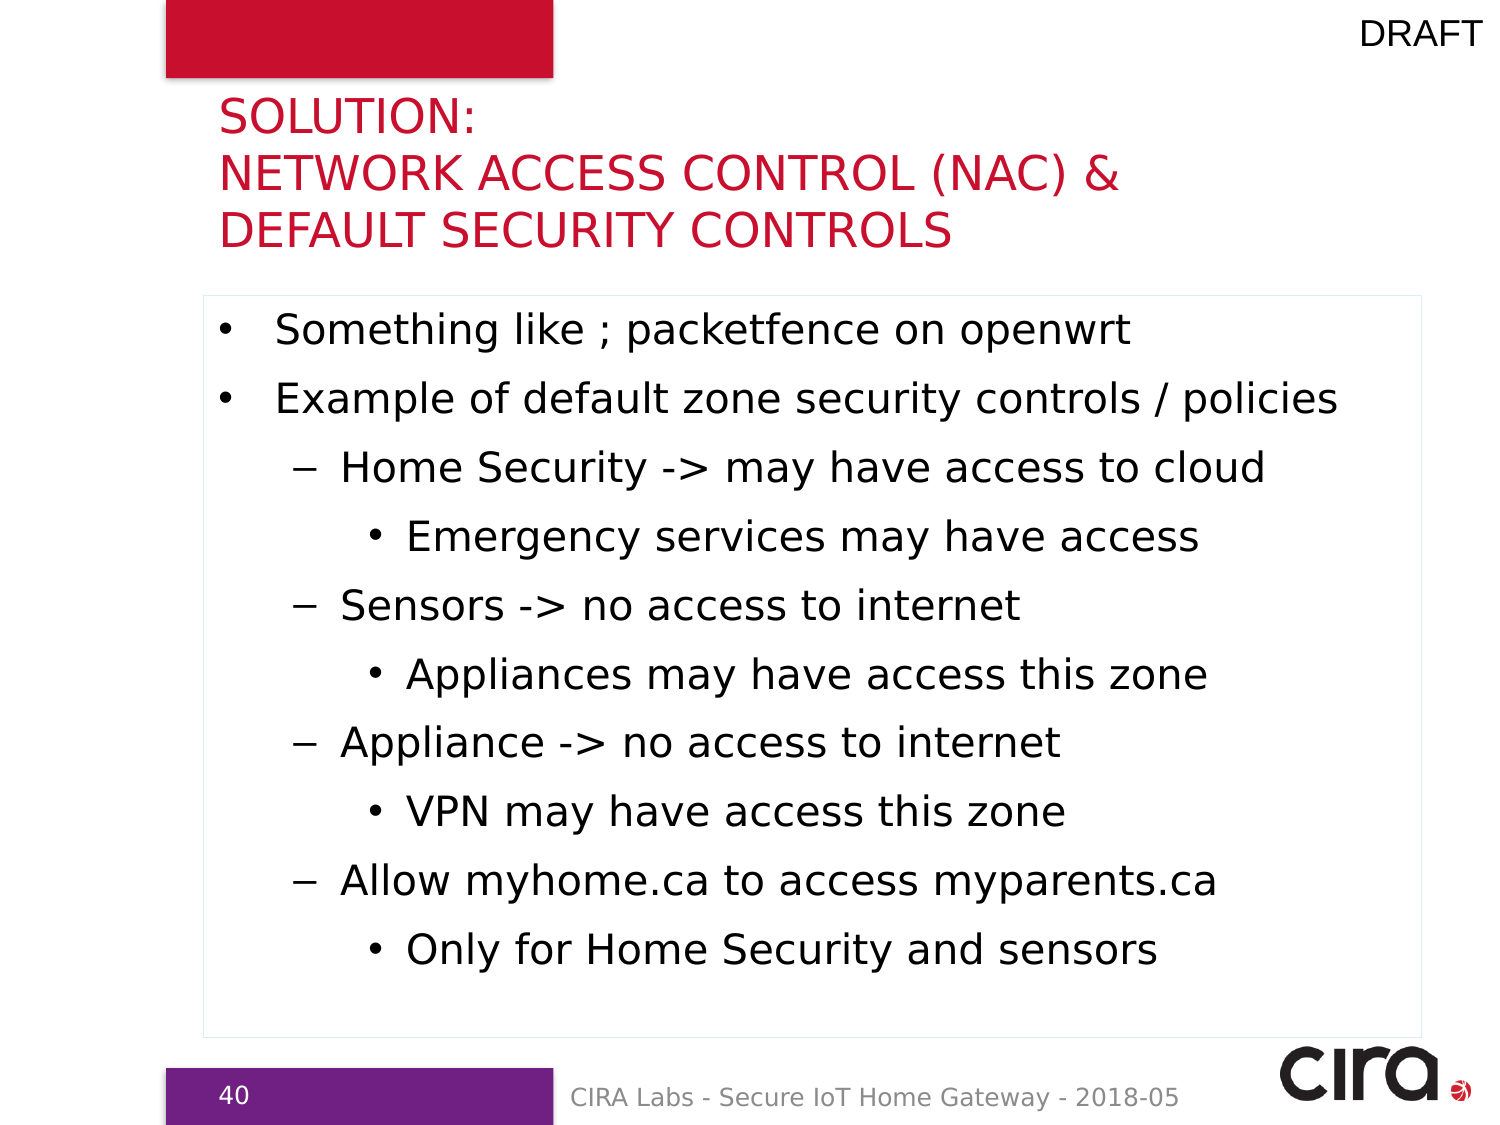

# Solution: Network Access control (NAC) & default security controls
Something like ; packetfence on openwrt
Example of default zone security controls / policies
Home Security -> may have access to cloud
Emergency services may have access
Sensors -> no access to internet
Appliances may have access this zone
Appliance -> no access to internet
VPN may have access this zone
Allow myhome.ca to access myparents.ca
Only for Home Security and sensors

40
CIRA Labs - Secure IoT Home Gateway - 2018-05